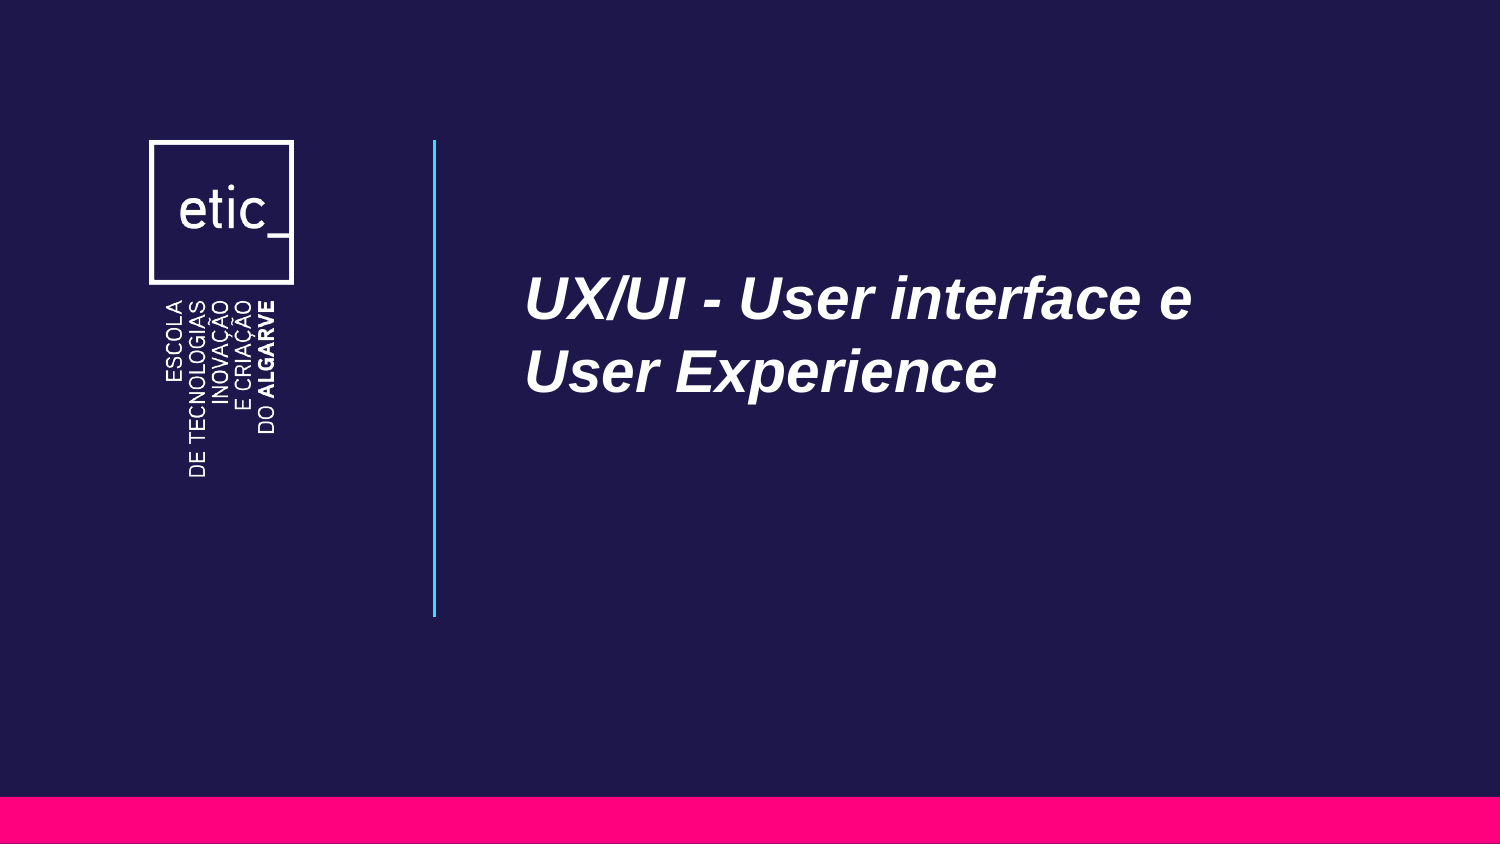

# UX/UI - User interface e User Experience